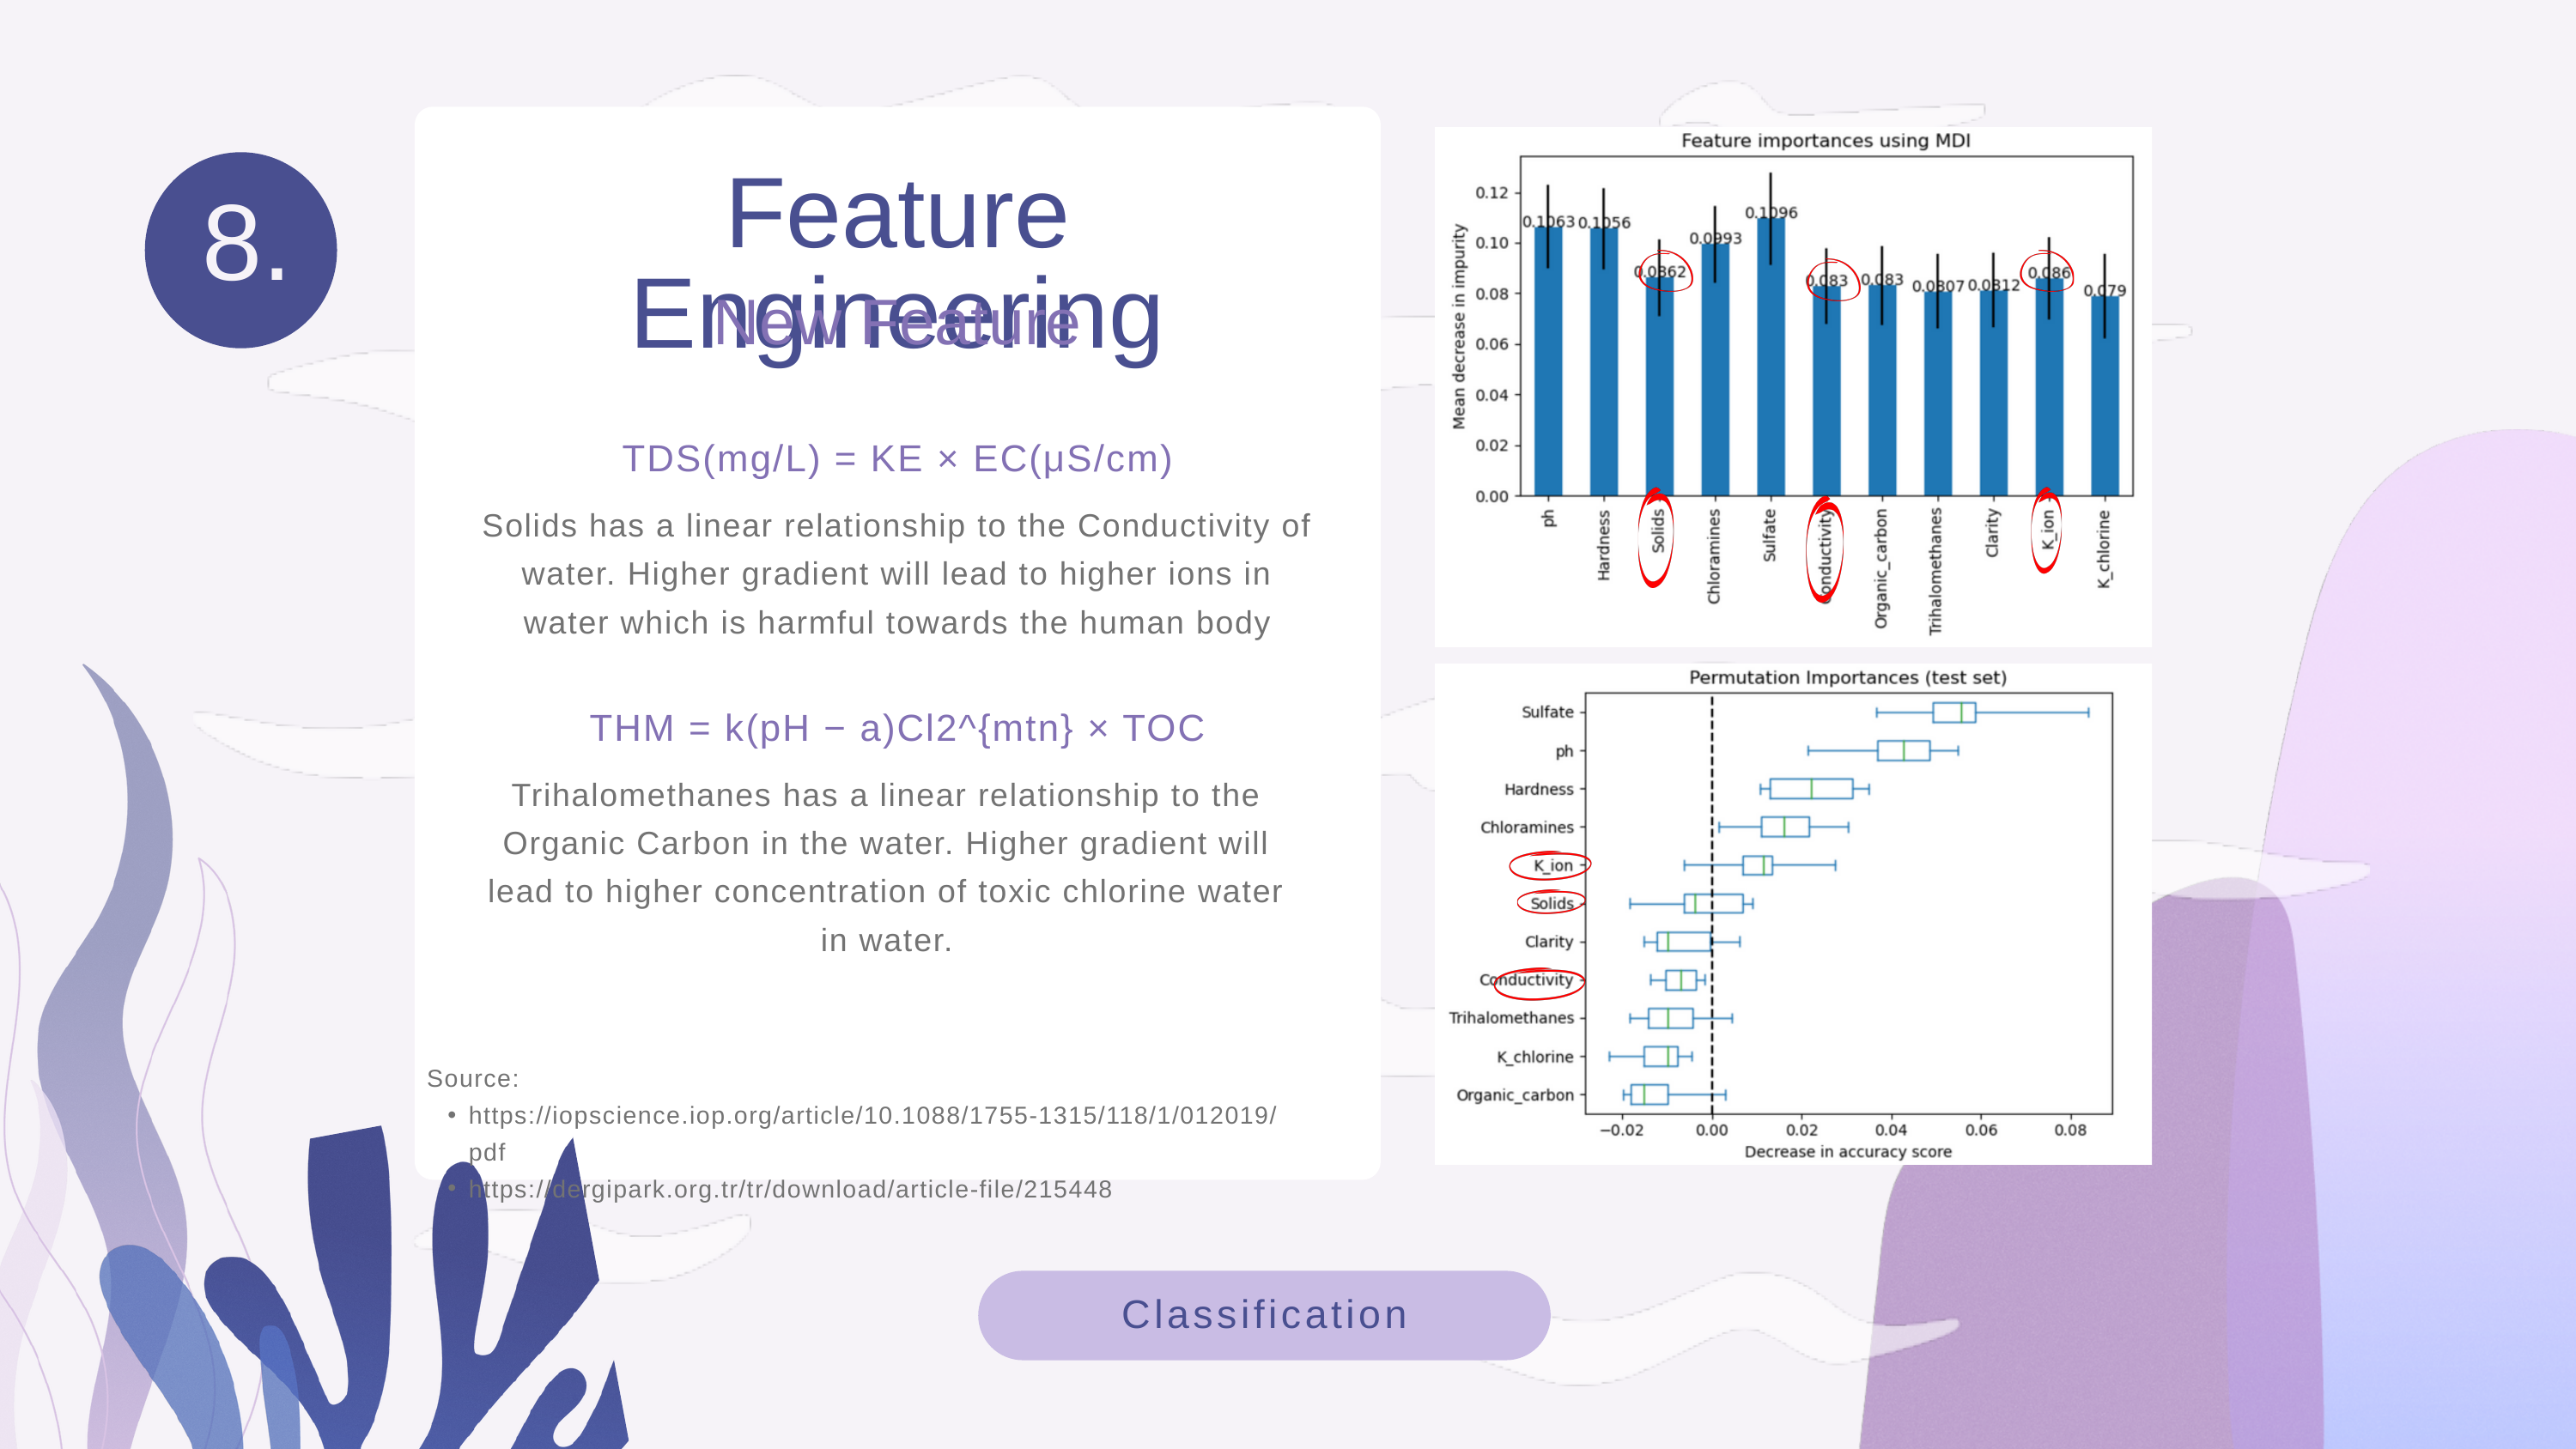

Feature Engineering
8.

New Feature
TDS(mg/L) = KE × EC(μS/cm)

Solids has a linear relationship to the Conductivity of water. Higher gradient will lead to higher ions in water which is harmful towards the human body

THM = k(pH − a)Cl2^{mtn} × TOC
Trihalomethanes has a linear relationship to the Organic Carbon in the water. Higher gradient will lead to higher concentration of toxic chlorine water in water.

Source:
https://iopscience.iop.org/article/10.1088/1755-1315/118/1/012019/pdf
https://dergipark.org.tr/tr/download/article-file/215448

Classification